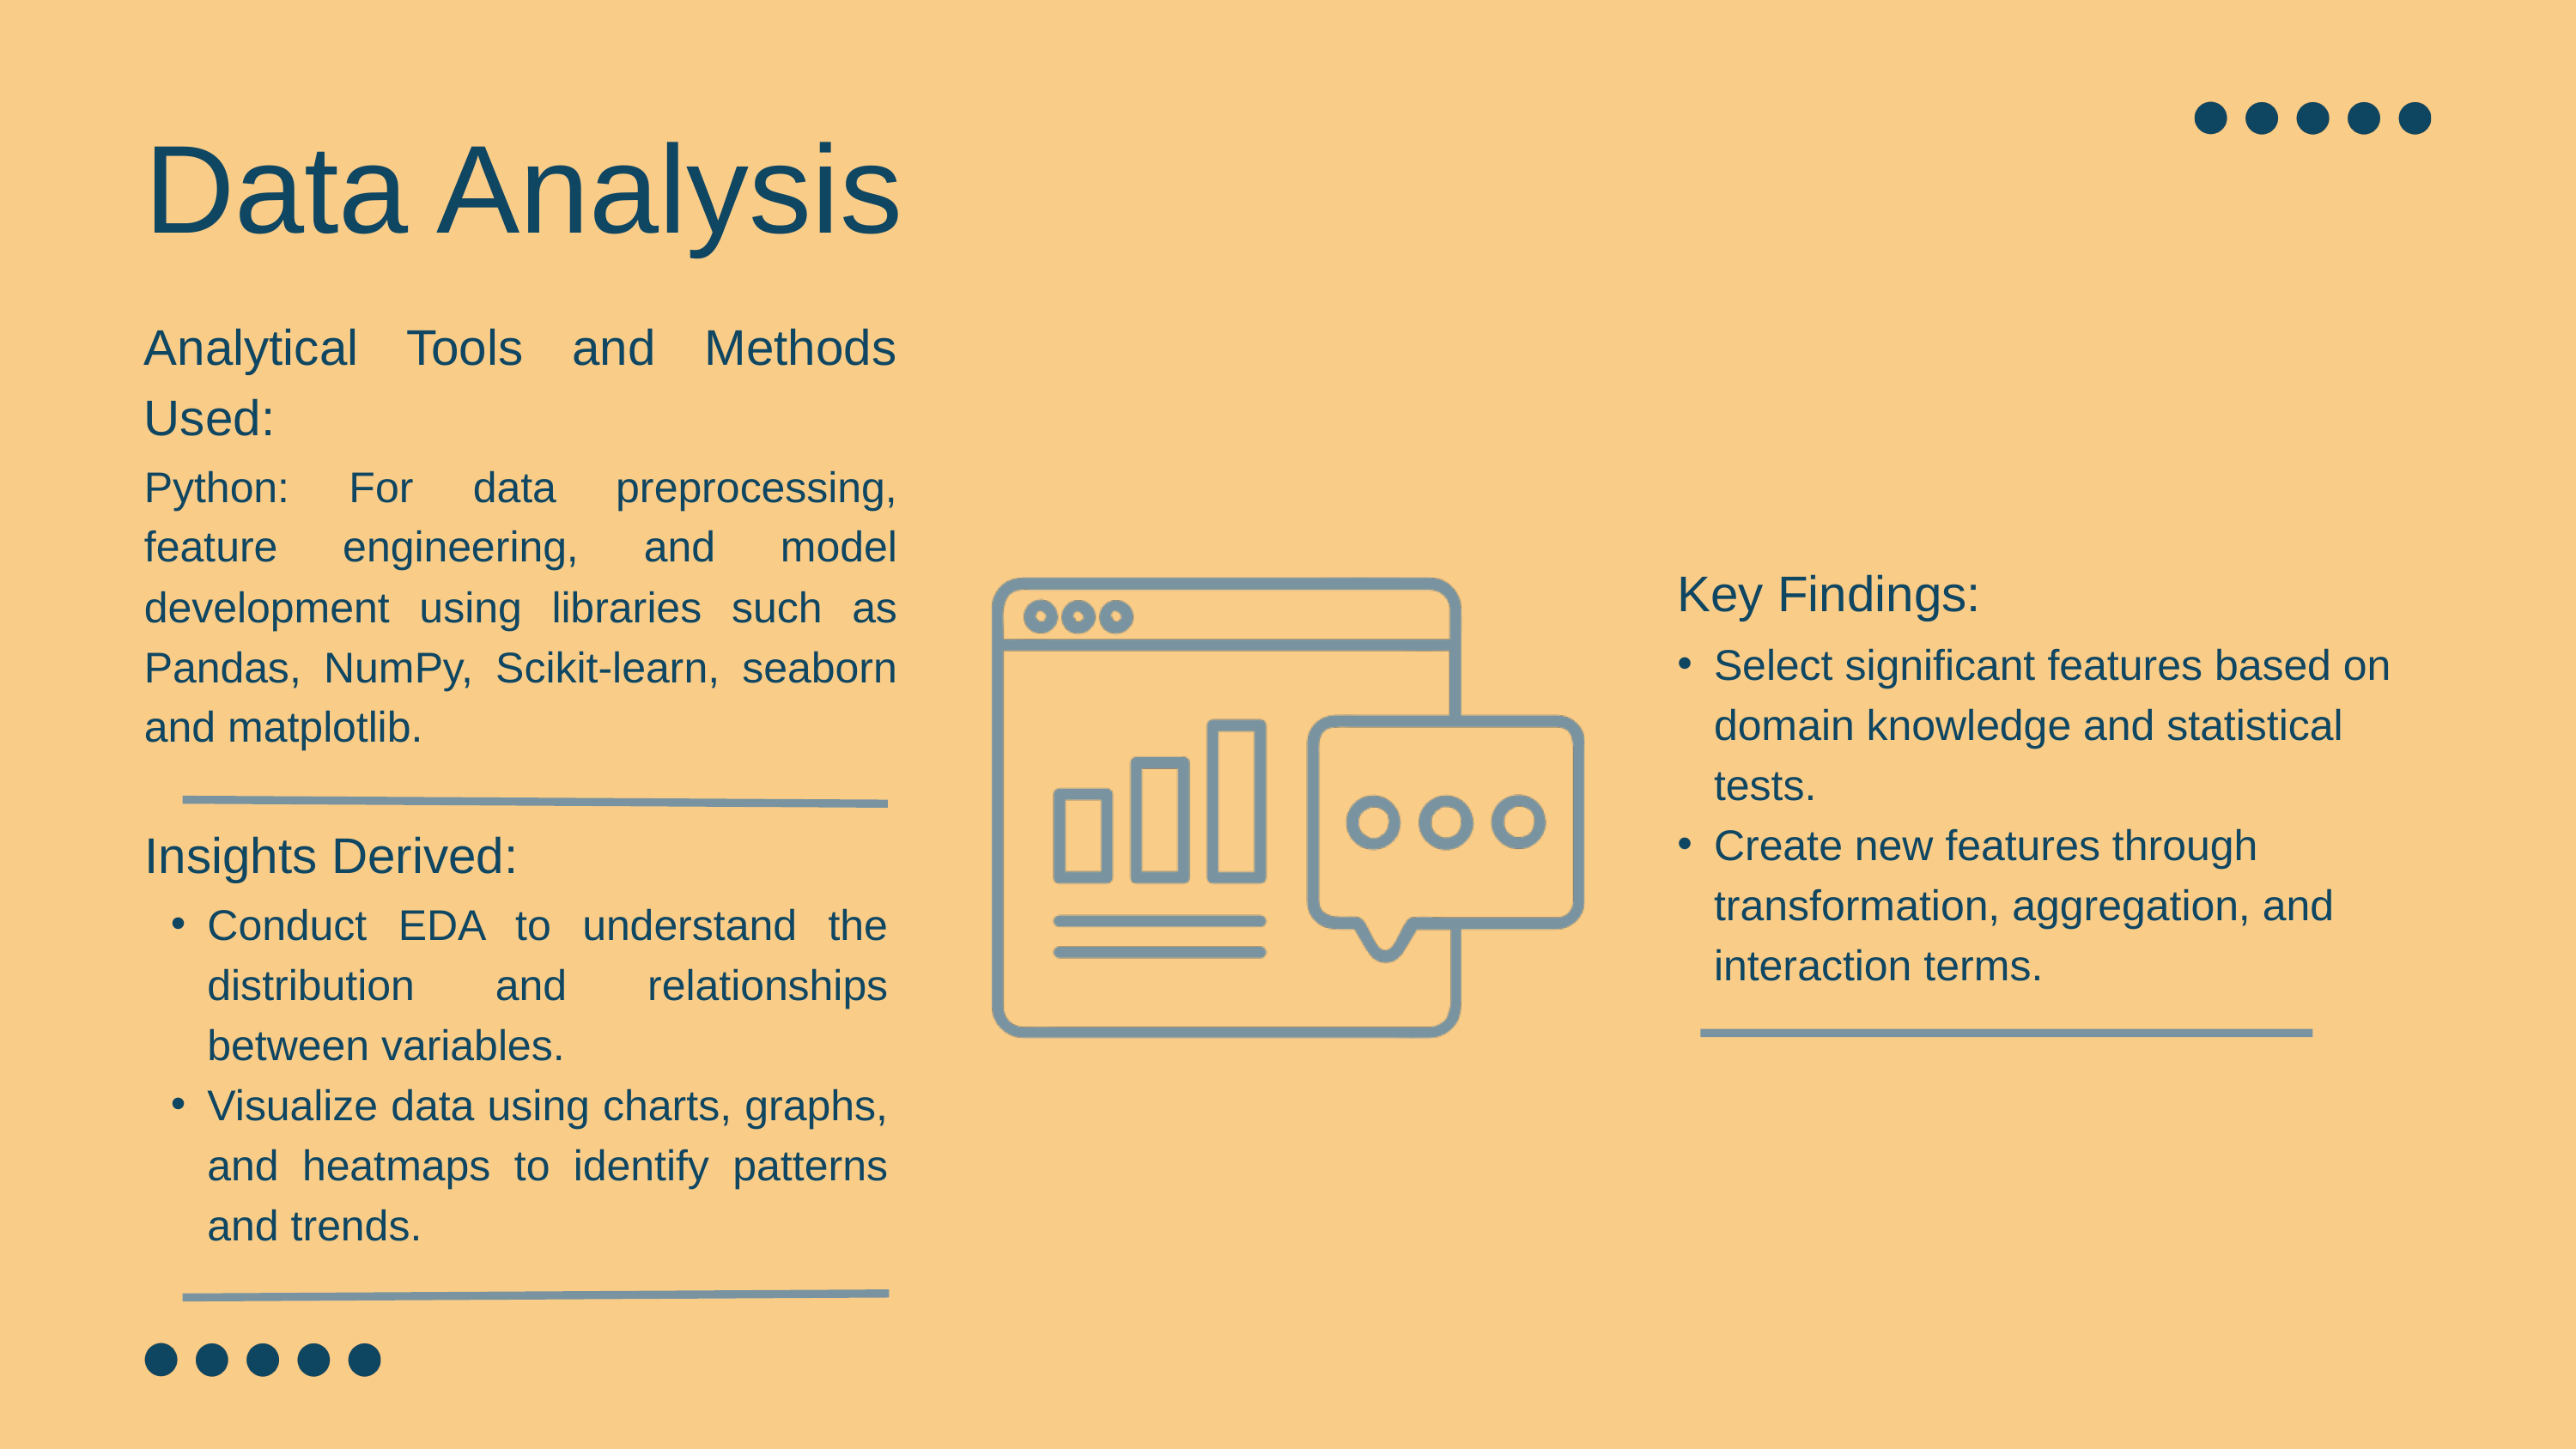

Data Analysis

Analytical Tools and Methods Used:
Python: For data preprocessing, feature engineering, and model development using libraries such as Pandas, NumPy, Scikit-learn, seaborn and matplotlib.
Key Findings:

Select significant features based on domain knowledge and statistical tests.
Create new features through transformation, aggregation, and interaction terms.

Insights Derived:
Conduct EDA to understand the distribution and relationships between variables.
Visualize data using charts, graphs, and heatmaps to identify patterns and trends.